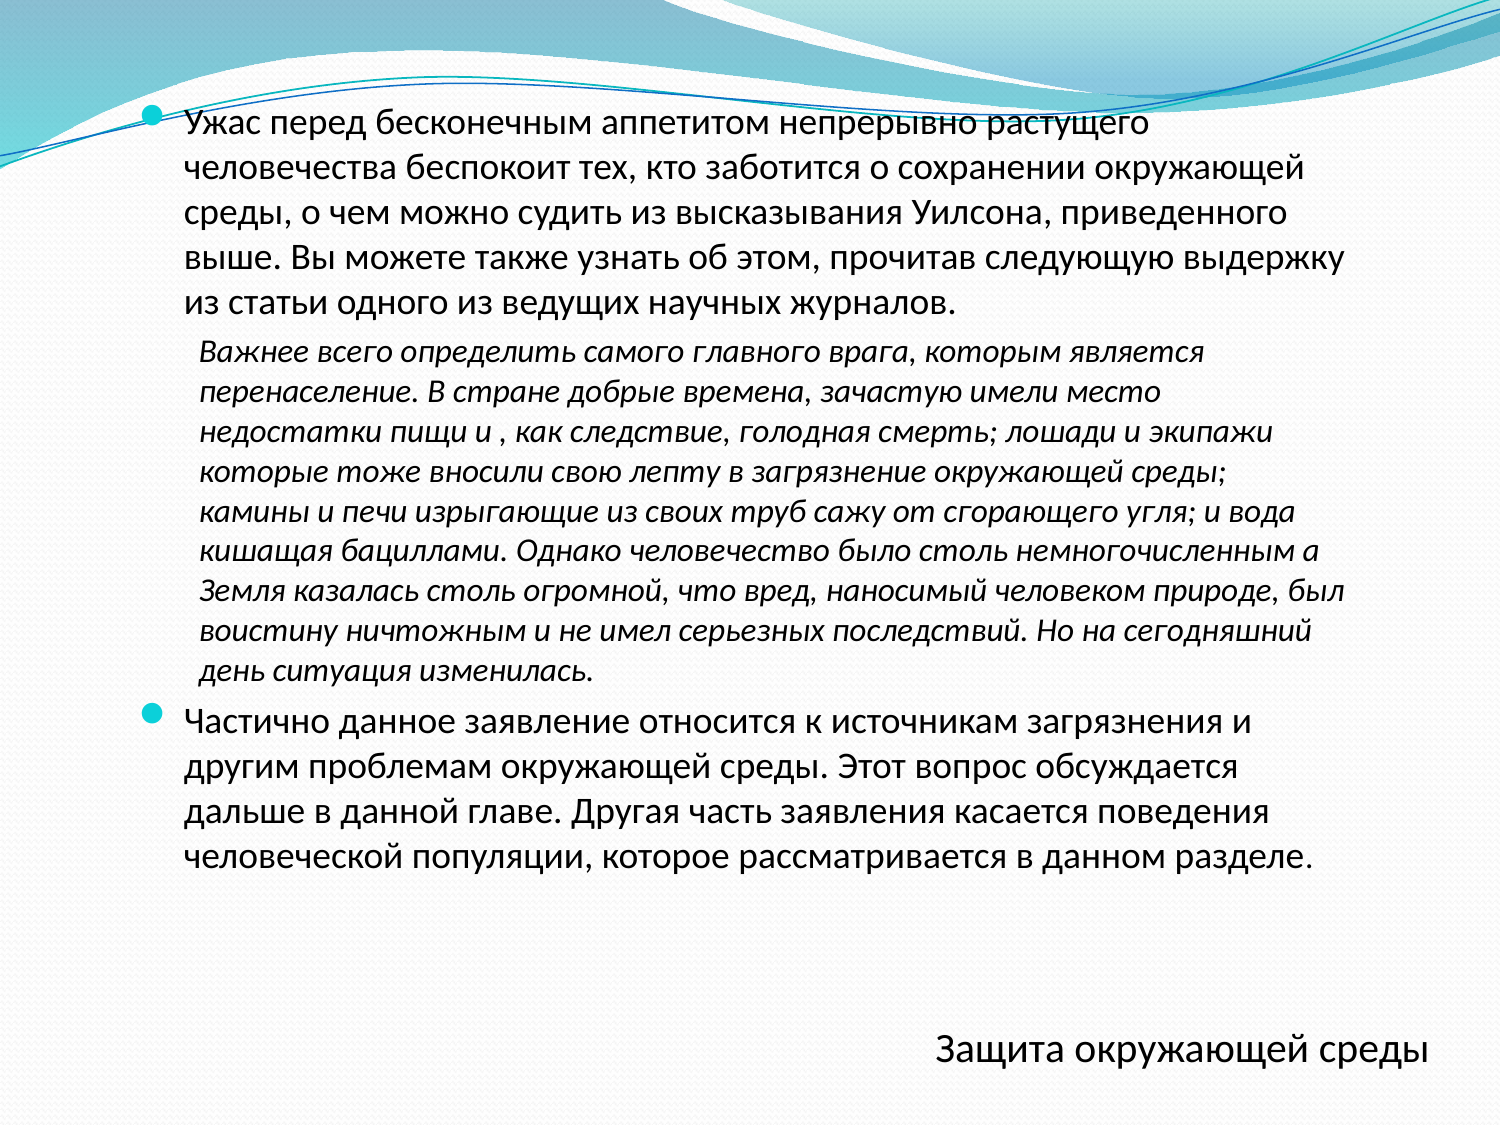

Ужас перед бесконечным аппетитом непрерывно растущего человечества беспокоит тех, кто заботится о сохранении окружающей среды, о чем можно судить из высказывания Уилсона, приведенного выше. Вы можете также узнать об этом, прочитав следующую выдержку из статьи одного из ведущих научных журналов.
Важнее всего определить самого главного врага, которым является перенаселение. В стране добрые времена, зачастую имели место недостатки пищи и , как следствие, голодная смерть; лошади и экипажи которые тоже вносили свою лепту в загрязнение окружающей среды; камины и печи изрыгающие из своих труб сажу от сгорающего угля; и вода кишащая бациллами. Однако человечество было столь немногочисленным а Земля казалась столь огромной, что вред, наносимый человеком природе, был воистину ничтожным и не имел серьезных последствий. Но на сегодняшний день ситуация изменилась.
Частично данное заявление относится к источникам загрязнения и другим проблемам окружающей среды. Этот вопрос обсуждается дальше в данной главе. Другая часть заявления касается поведения человеческой популяции, которое рассматривается в данном разделе.
Защита окружающей среды